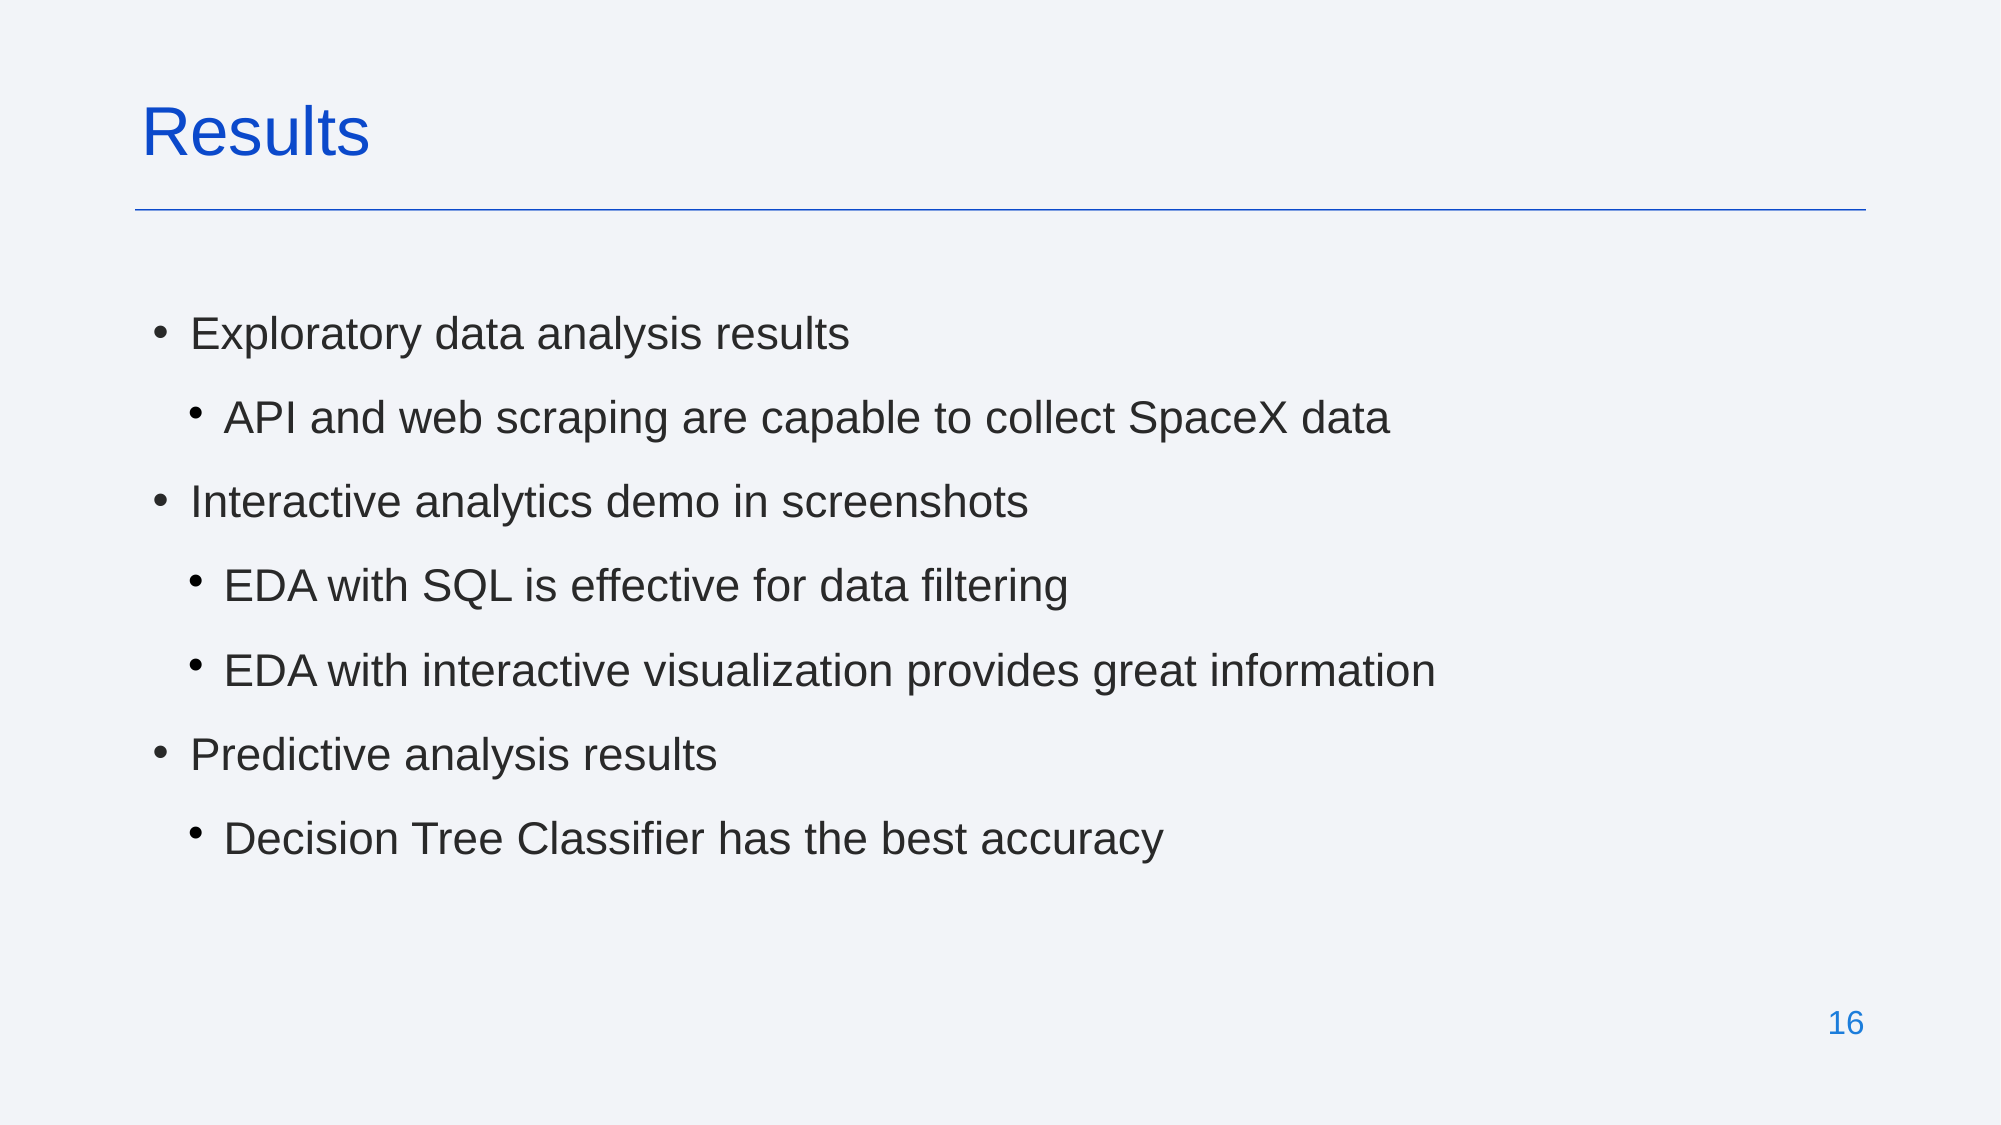

Results
Exploratory data analysis results
API and web scraping are capable to collect SpaceX data
Interactive analytics demo in screenshots
EDA with SQL is effective for data filtering
EDA with interactive visualization provides great information
Predictive analysis results
Decision Tree Classifier has the best accuracy

16